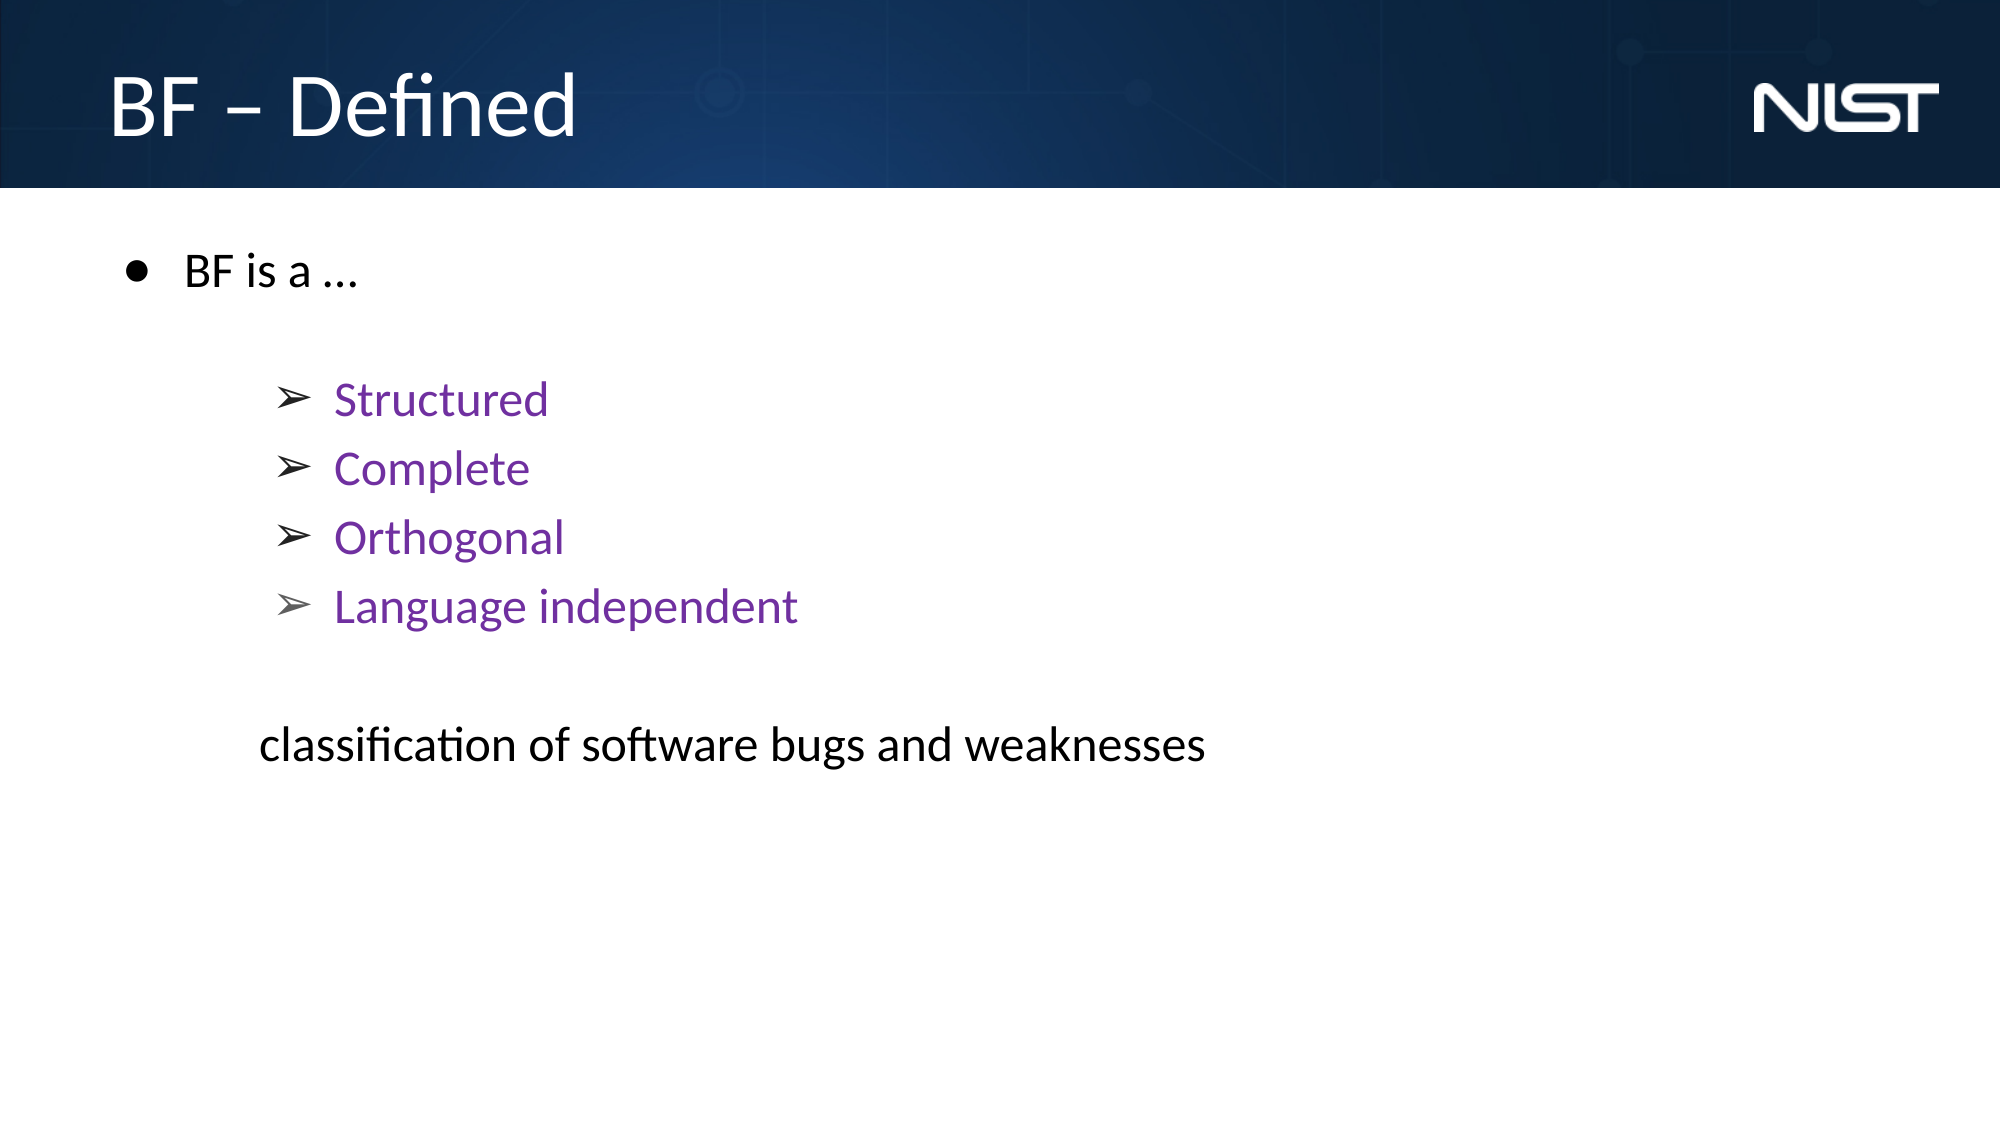

# BF – Defined
BF is a …

Structured
Complete
Orthogonal
Language independent

classification of software bugs and weaknesses